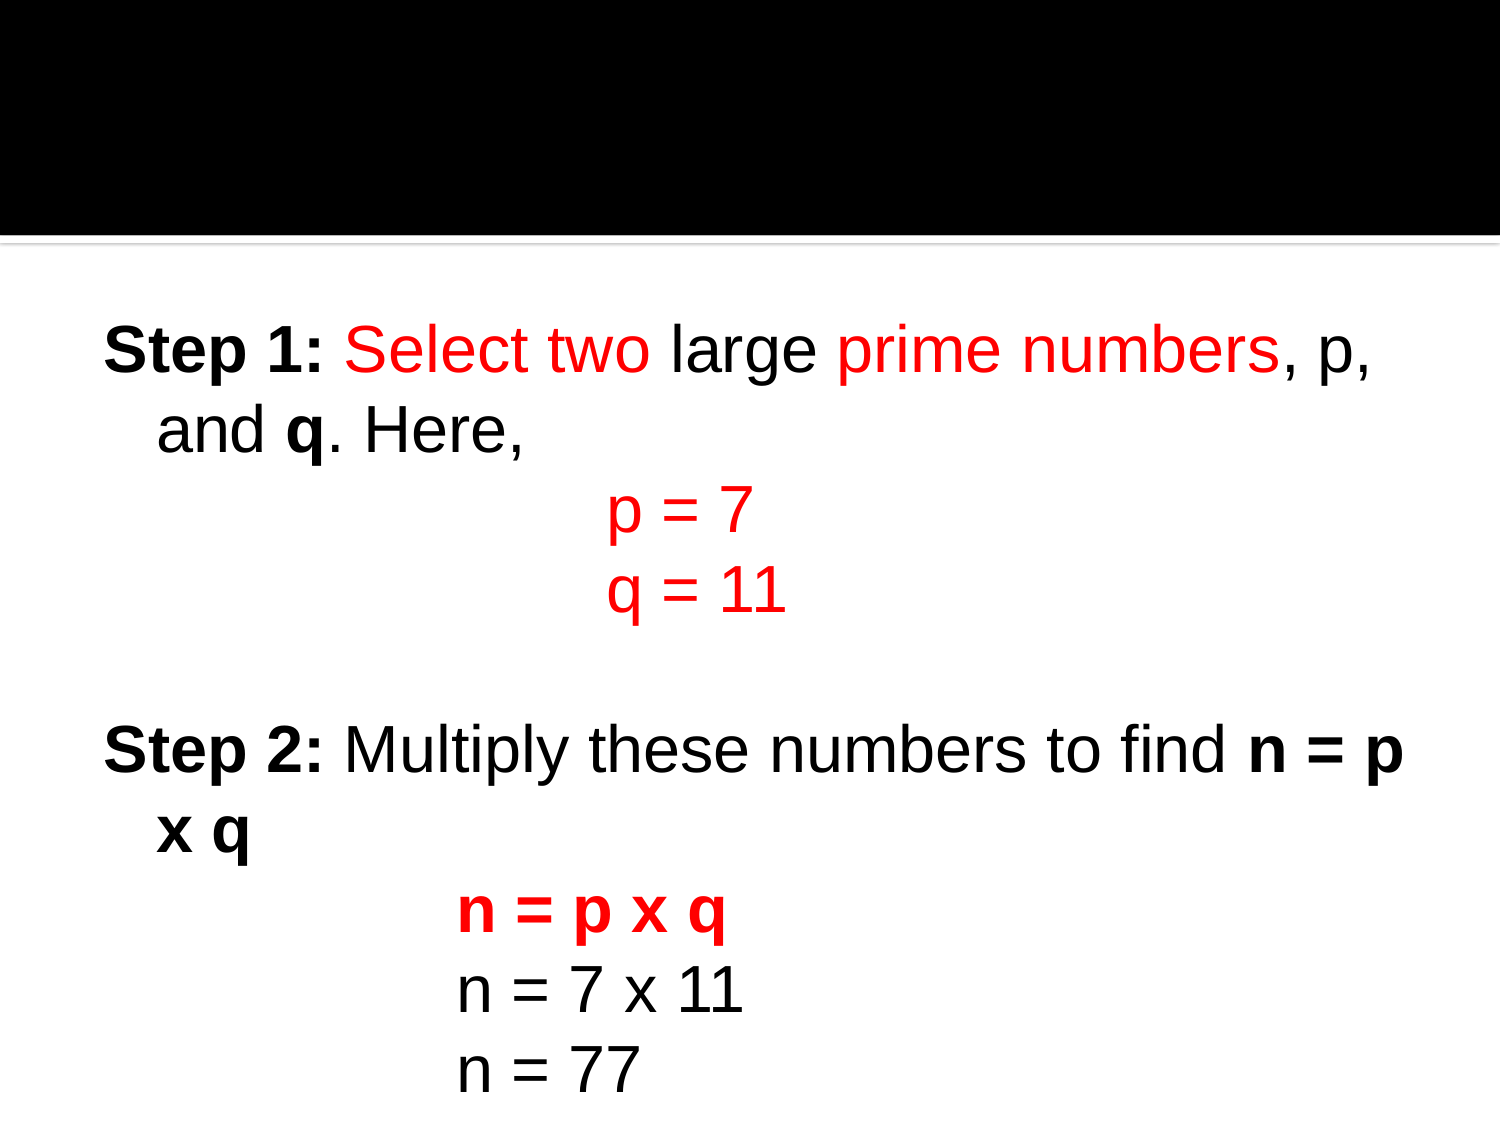

#
Step 1: Select two large prime numbers, p, and q. Here,
				p = 7
				q = 11

Step 2: Multiply these numbers to find n = p x q
			n = p x q
			n = 7 x 11
			n = 77